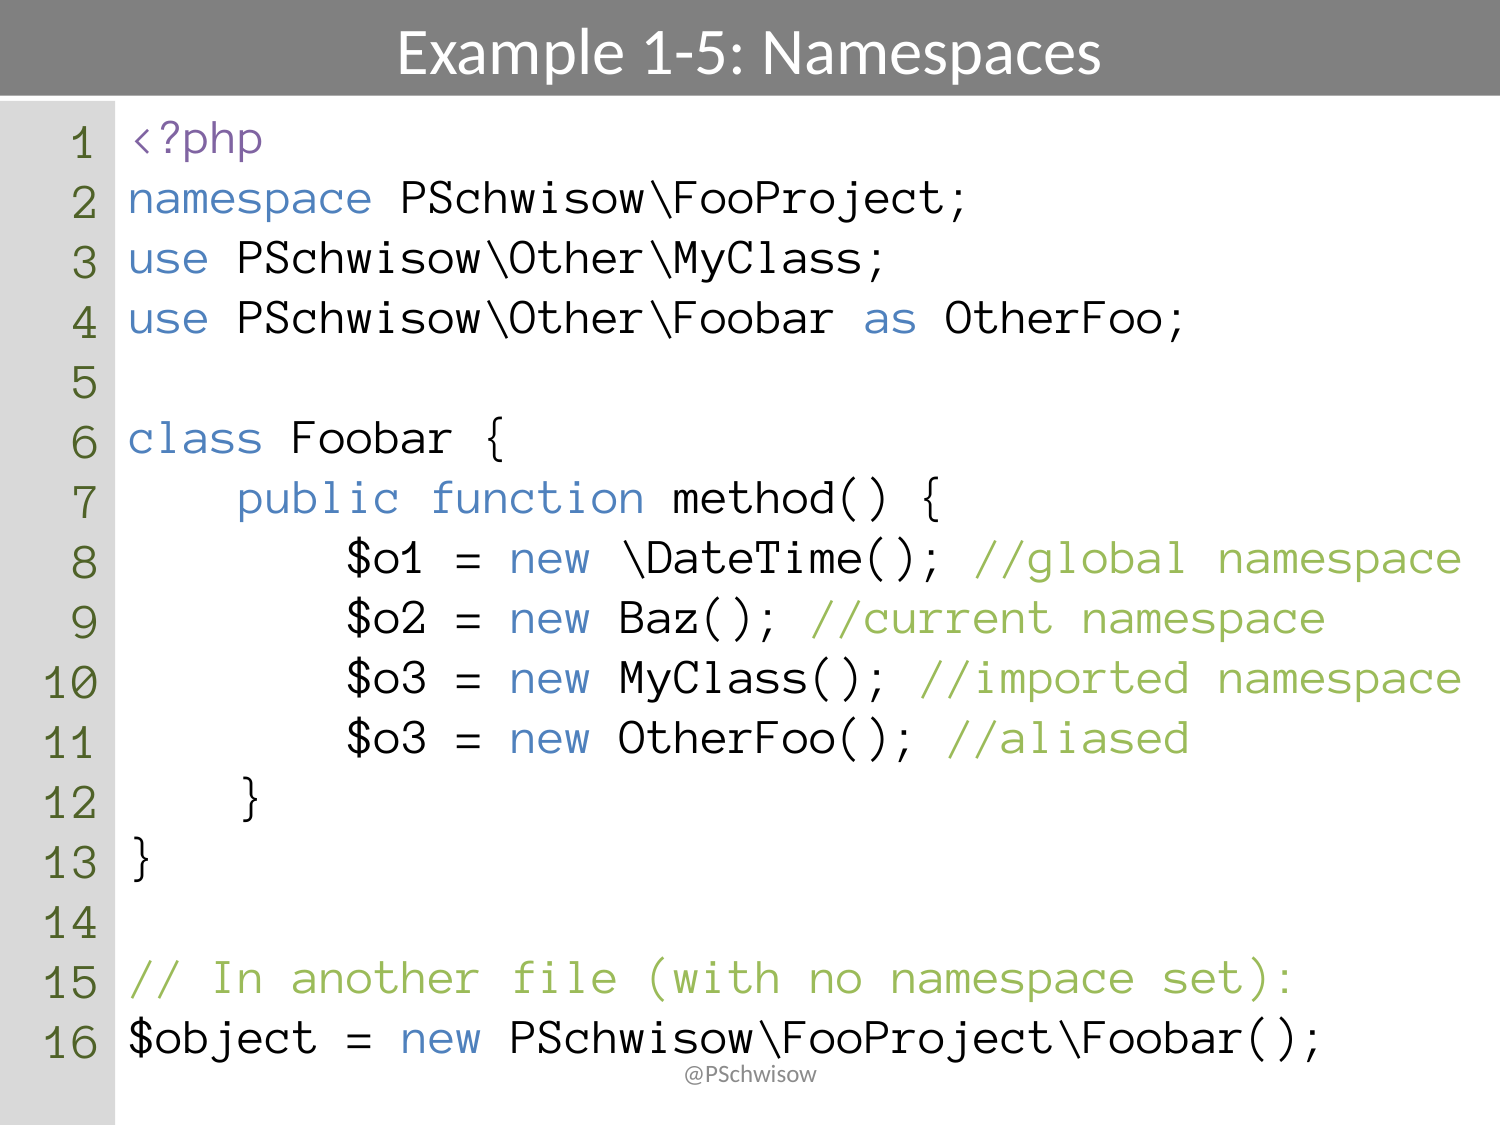

# Example 1-5: Namespaces
1
2
3
4
5
6
7
8
9
10
11
12
13
14
15
16

<?php
namespace PSchwisow\FooProject;
use PSchwisow\Other\MyClass;
use PSchwisow\Other\Foobar as OtherFoo;

class Foobar {
    public function method() {
        $o1 = new \DateTime(); //global namespace
        $o2 = new Baz(); //current namespace
        $o3 = new MyClass(); //imported namespace
        $o3 = new OtherFoo(); //aliased
    }
}

// In another file (with no namespace set):
$object = new PSchwisow\FooProject\Foobar();
@PSchwisow